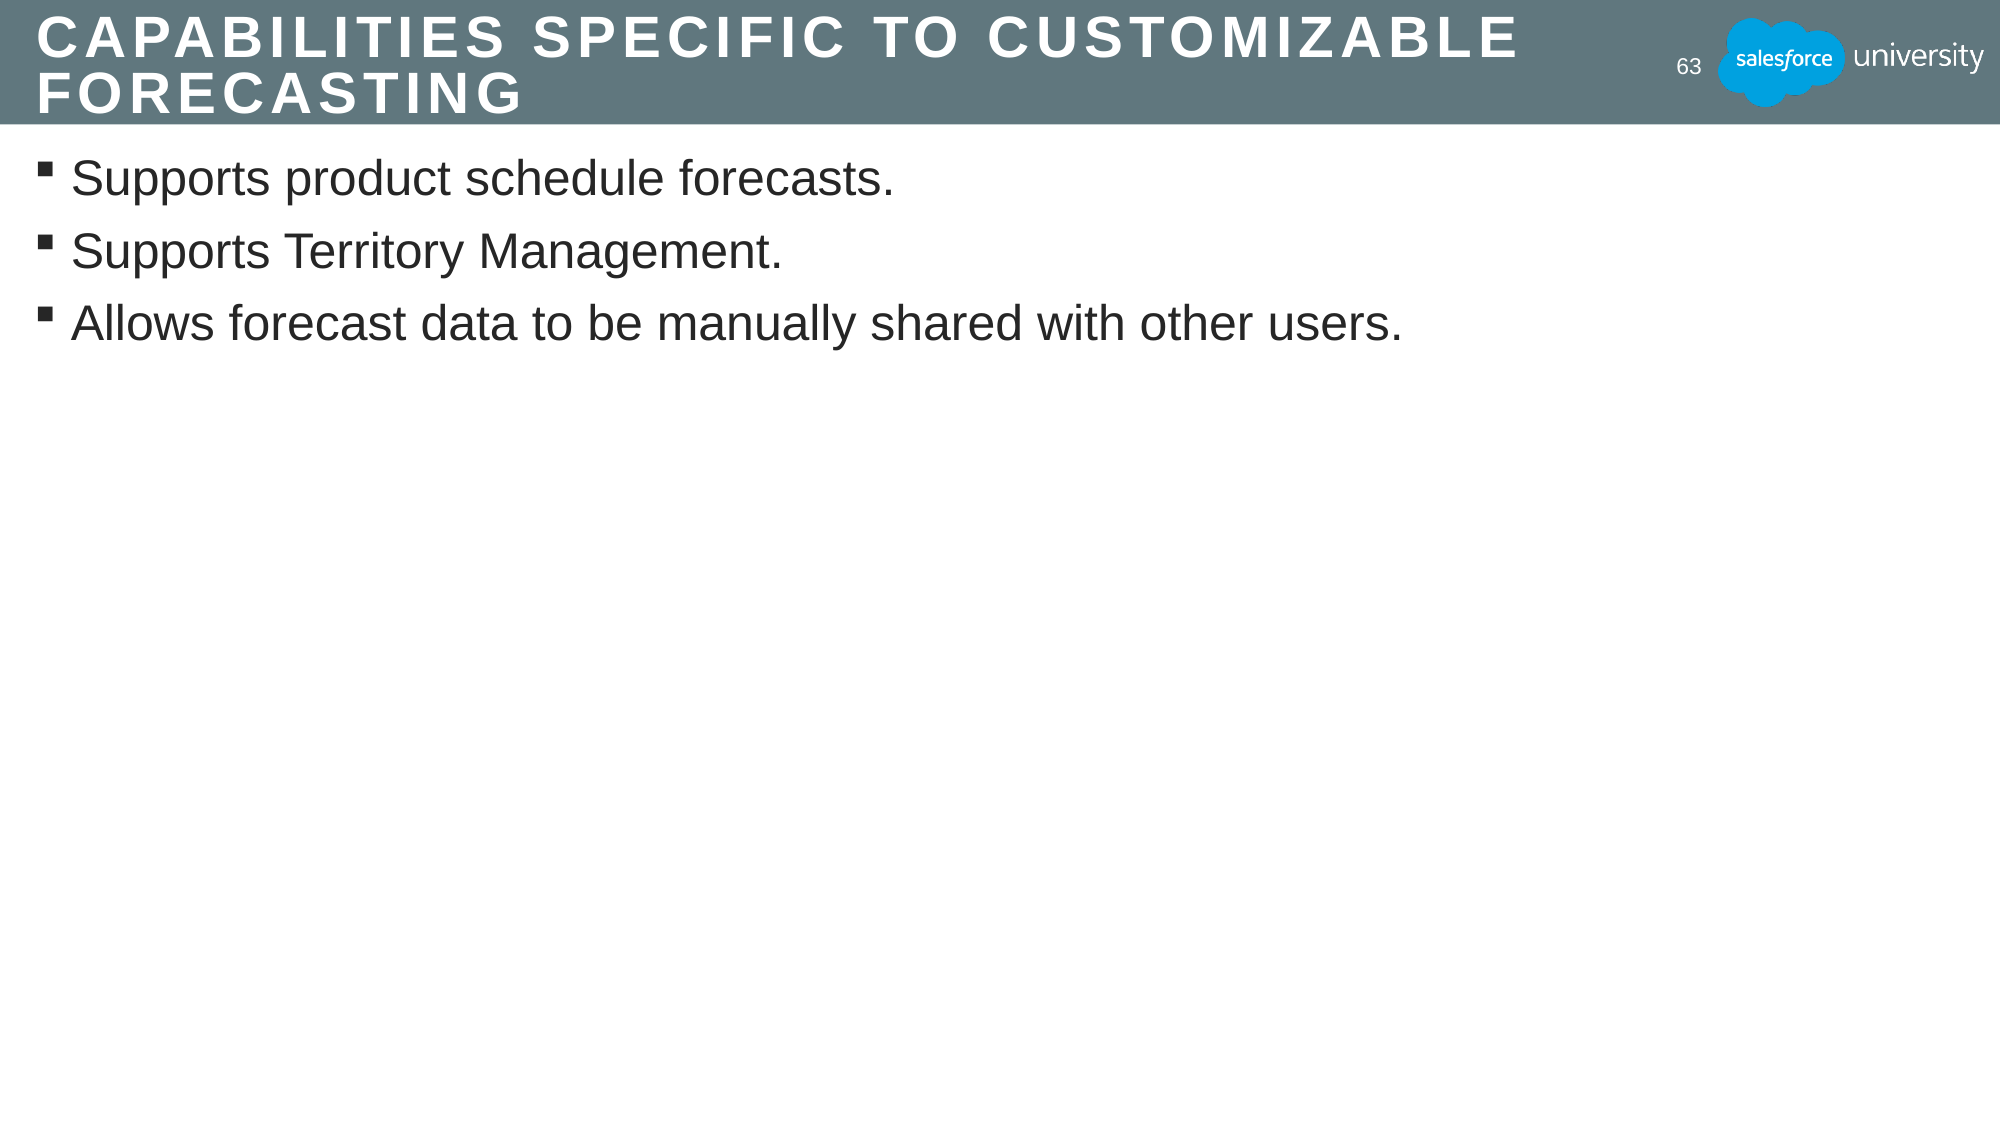

# Capabilities Specific to Customizable Forecasting
63
Supports product schedule forecasts.
Supports Territory Management.
Allows forecast data to be manually shared with other users.